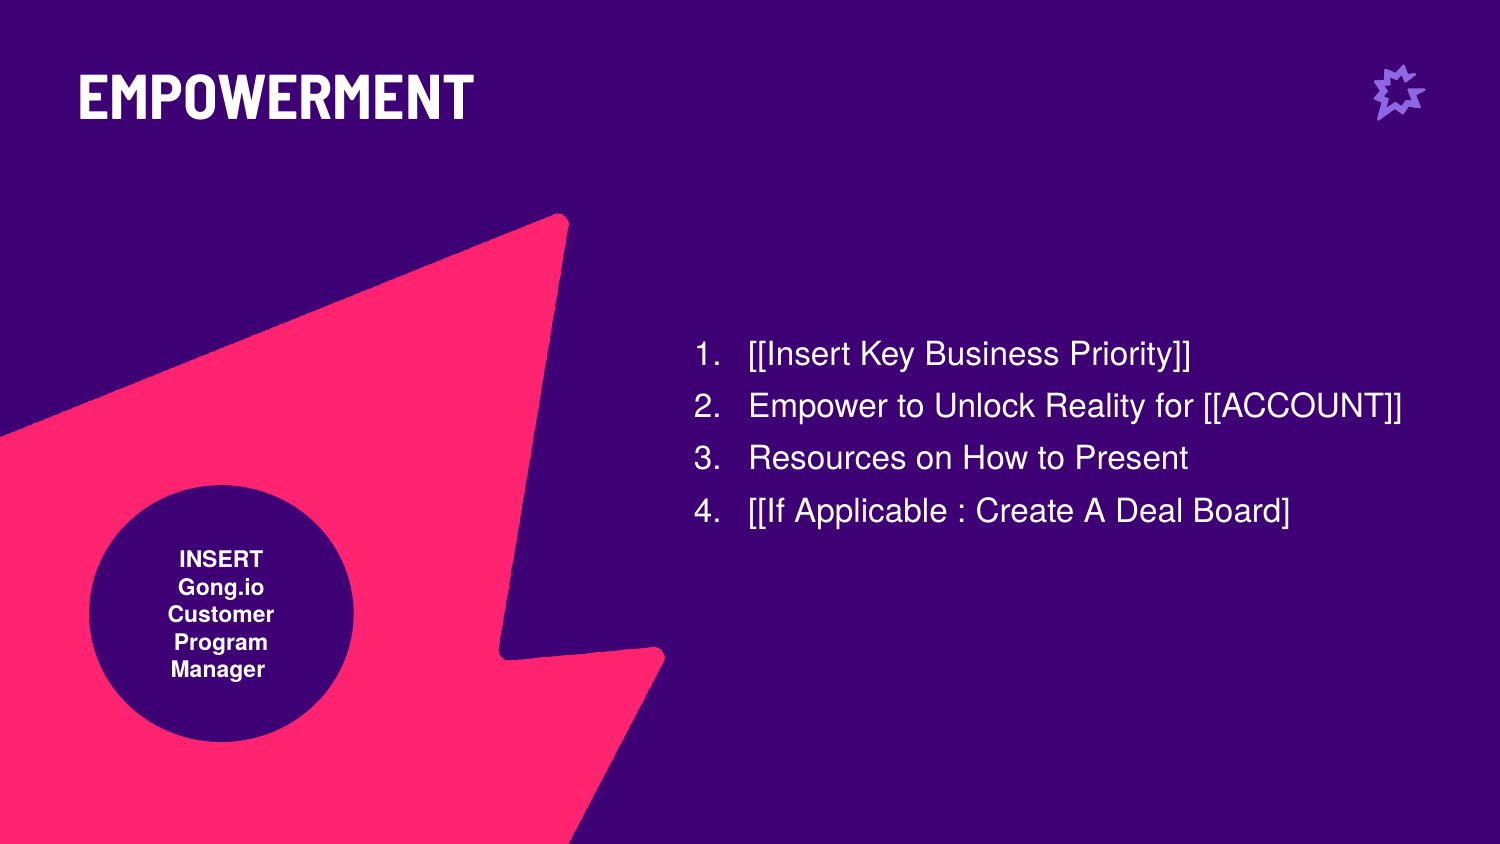

EMPOWERMENT
[[Insert Key Business Priority]]
Empower to Unlock Reality for [[ACCOUNT]]
Resources on How to Present
[[If Applicable : Create A Deal Board]
INSERT Gong.io Customer Program Manager